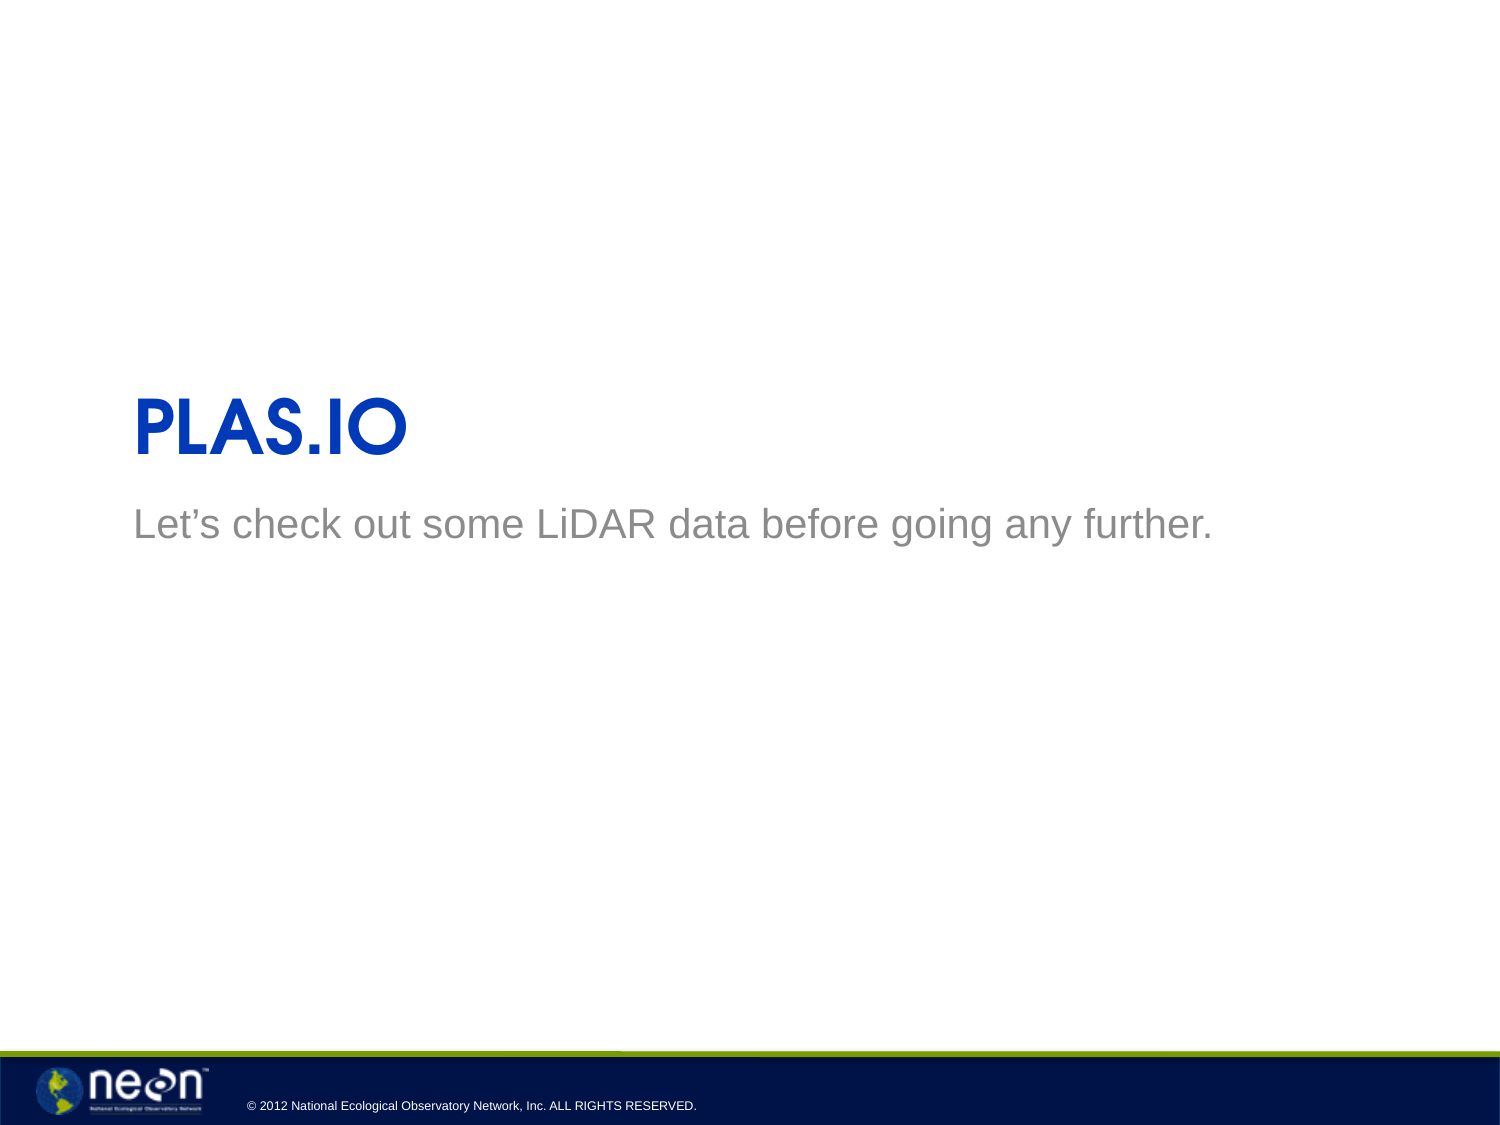

# Plas.io
Let’s check out some LiDAR data before going any further.